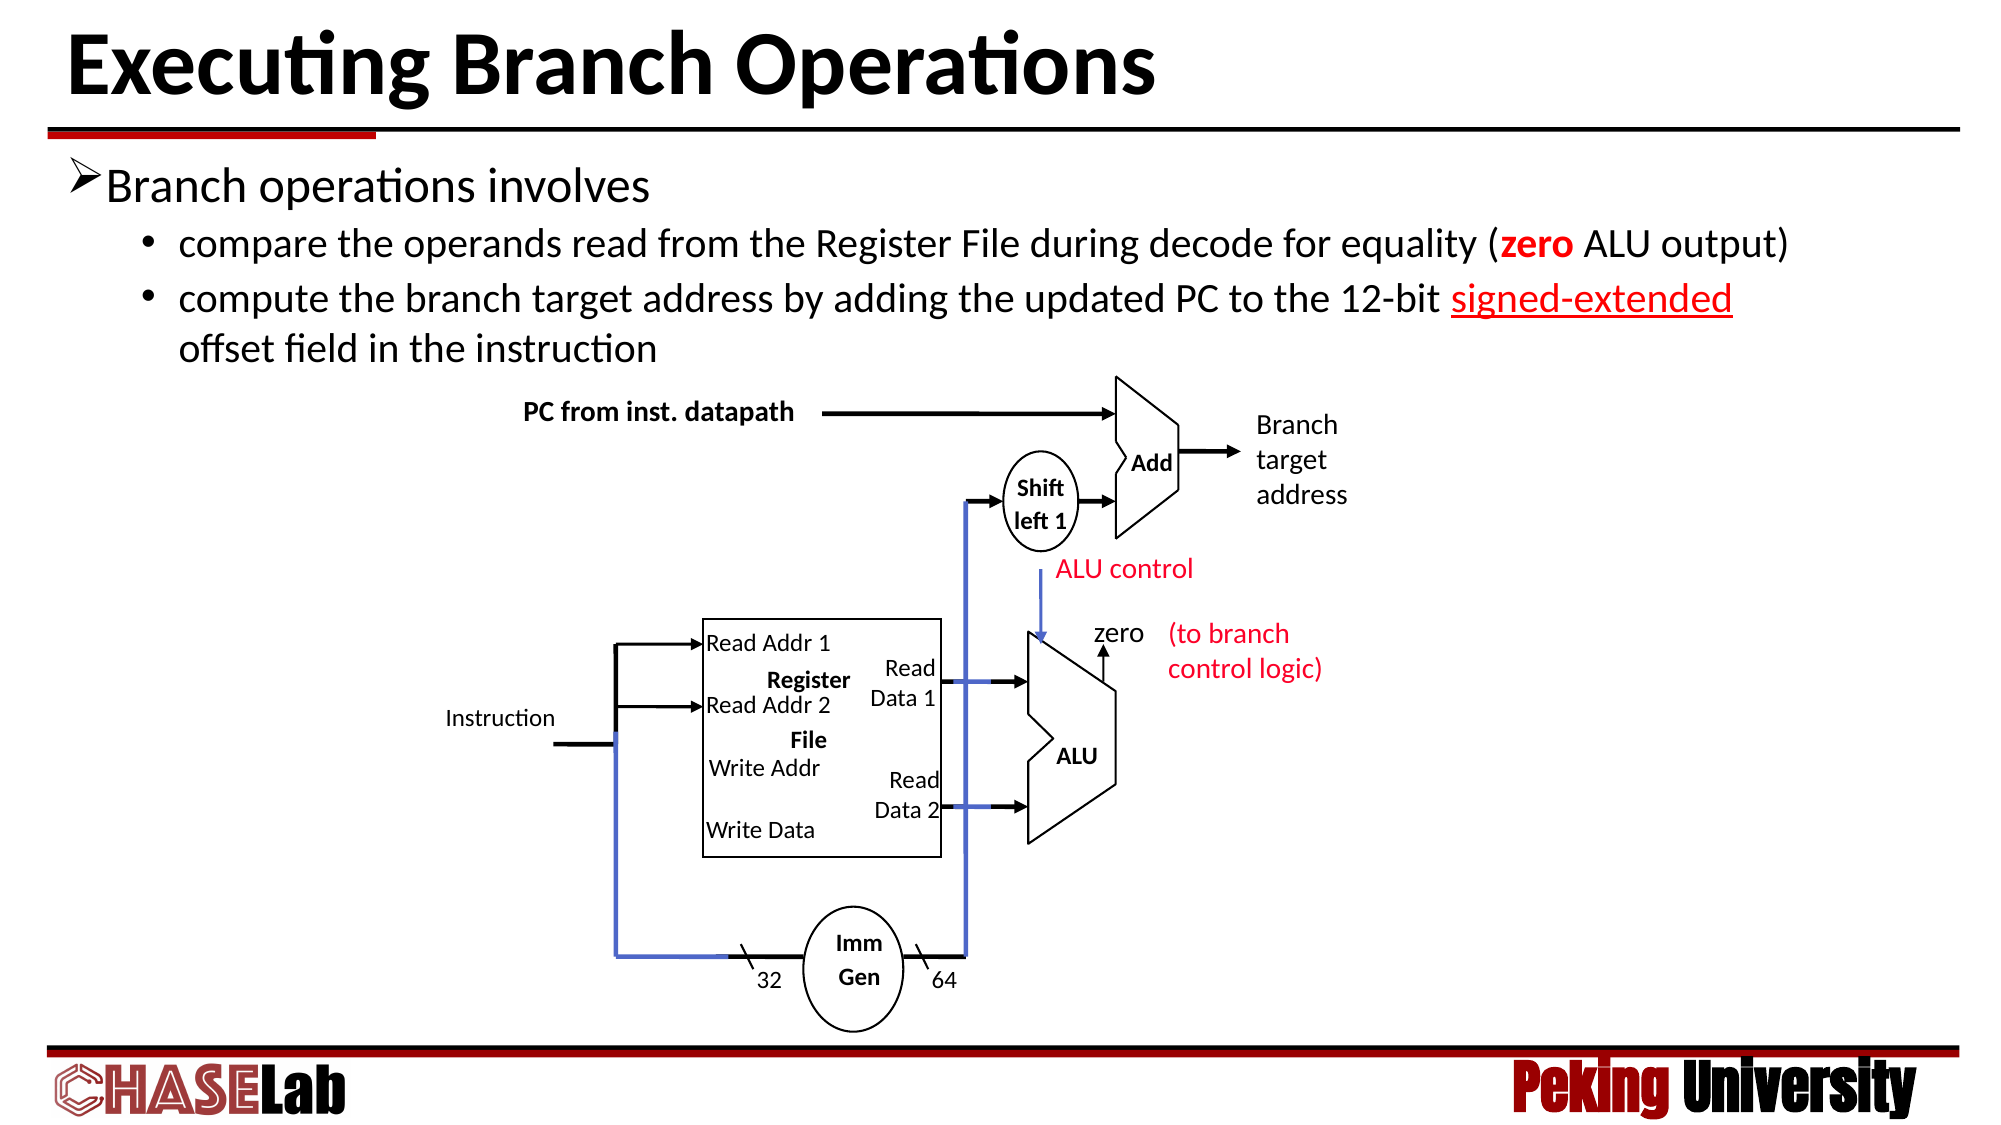

# Executing Branch Operations
Branch operations involves
compare the operands read from the Register File during decode for equality (zero ALU output)
compute the branch target address by adding the updated PC to the 12-bit signed-extended offset field in the instruction

PC from inst. datapath
Branch
target
address

Add

Shift
left 1

ALU control

zero
(to branch control logic)
Read Addr 1

Read
 Data 1

Register

File
Read Addr 2

Instruction

ALU

Write Addr
Read
 Data 2
Write Data

Imm
Gen

32

64